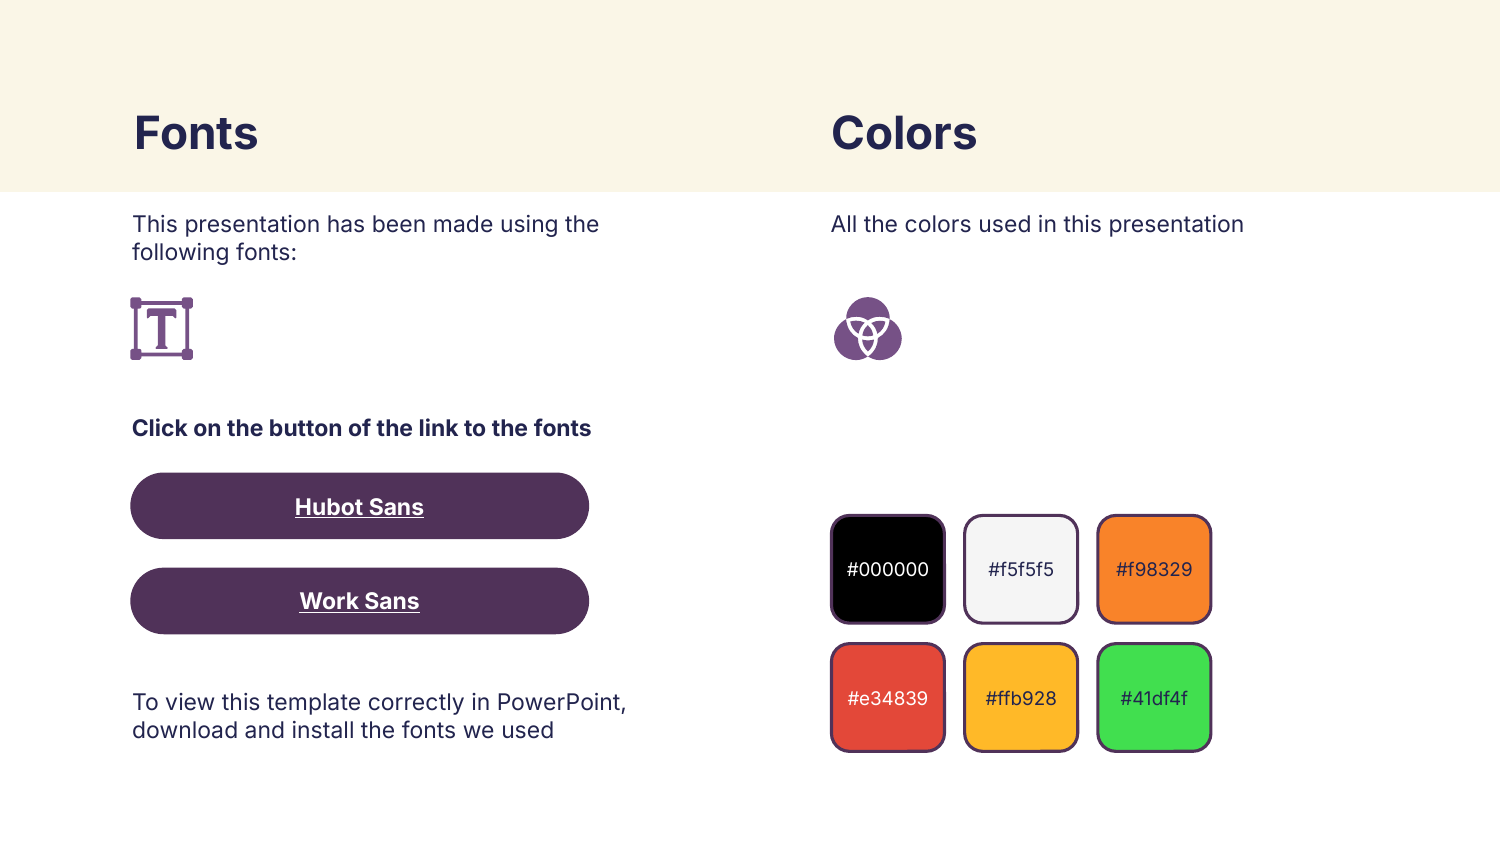

# Fonts
Colors
This presentation has been made using the following fonts:
All the colors used in this presentation

Click on the button of the link to the fonts
Hubot Sans

#000000
#f5f5f5
#f98329
Work Sans

#e34839
#ffb928
#41df4f
To view this template correctly in PowerPoint, download and install the fonts we used